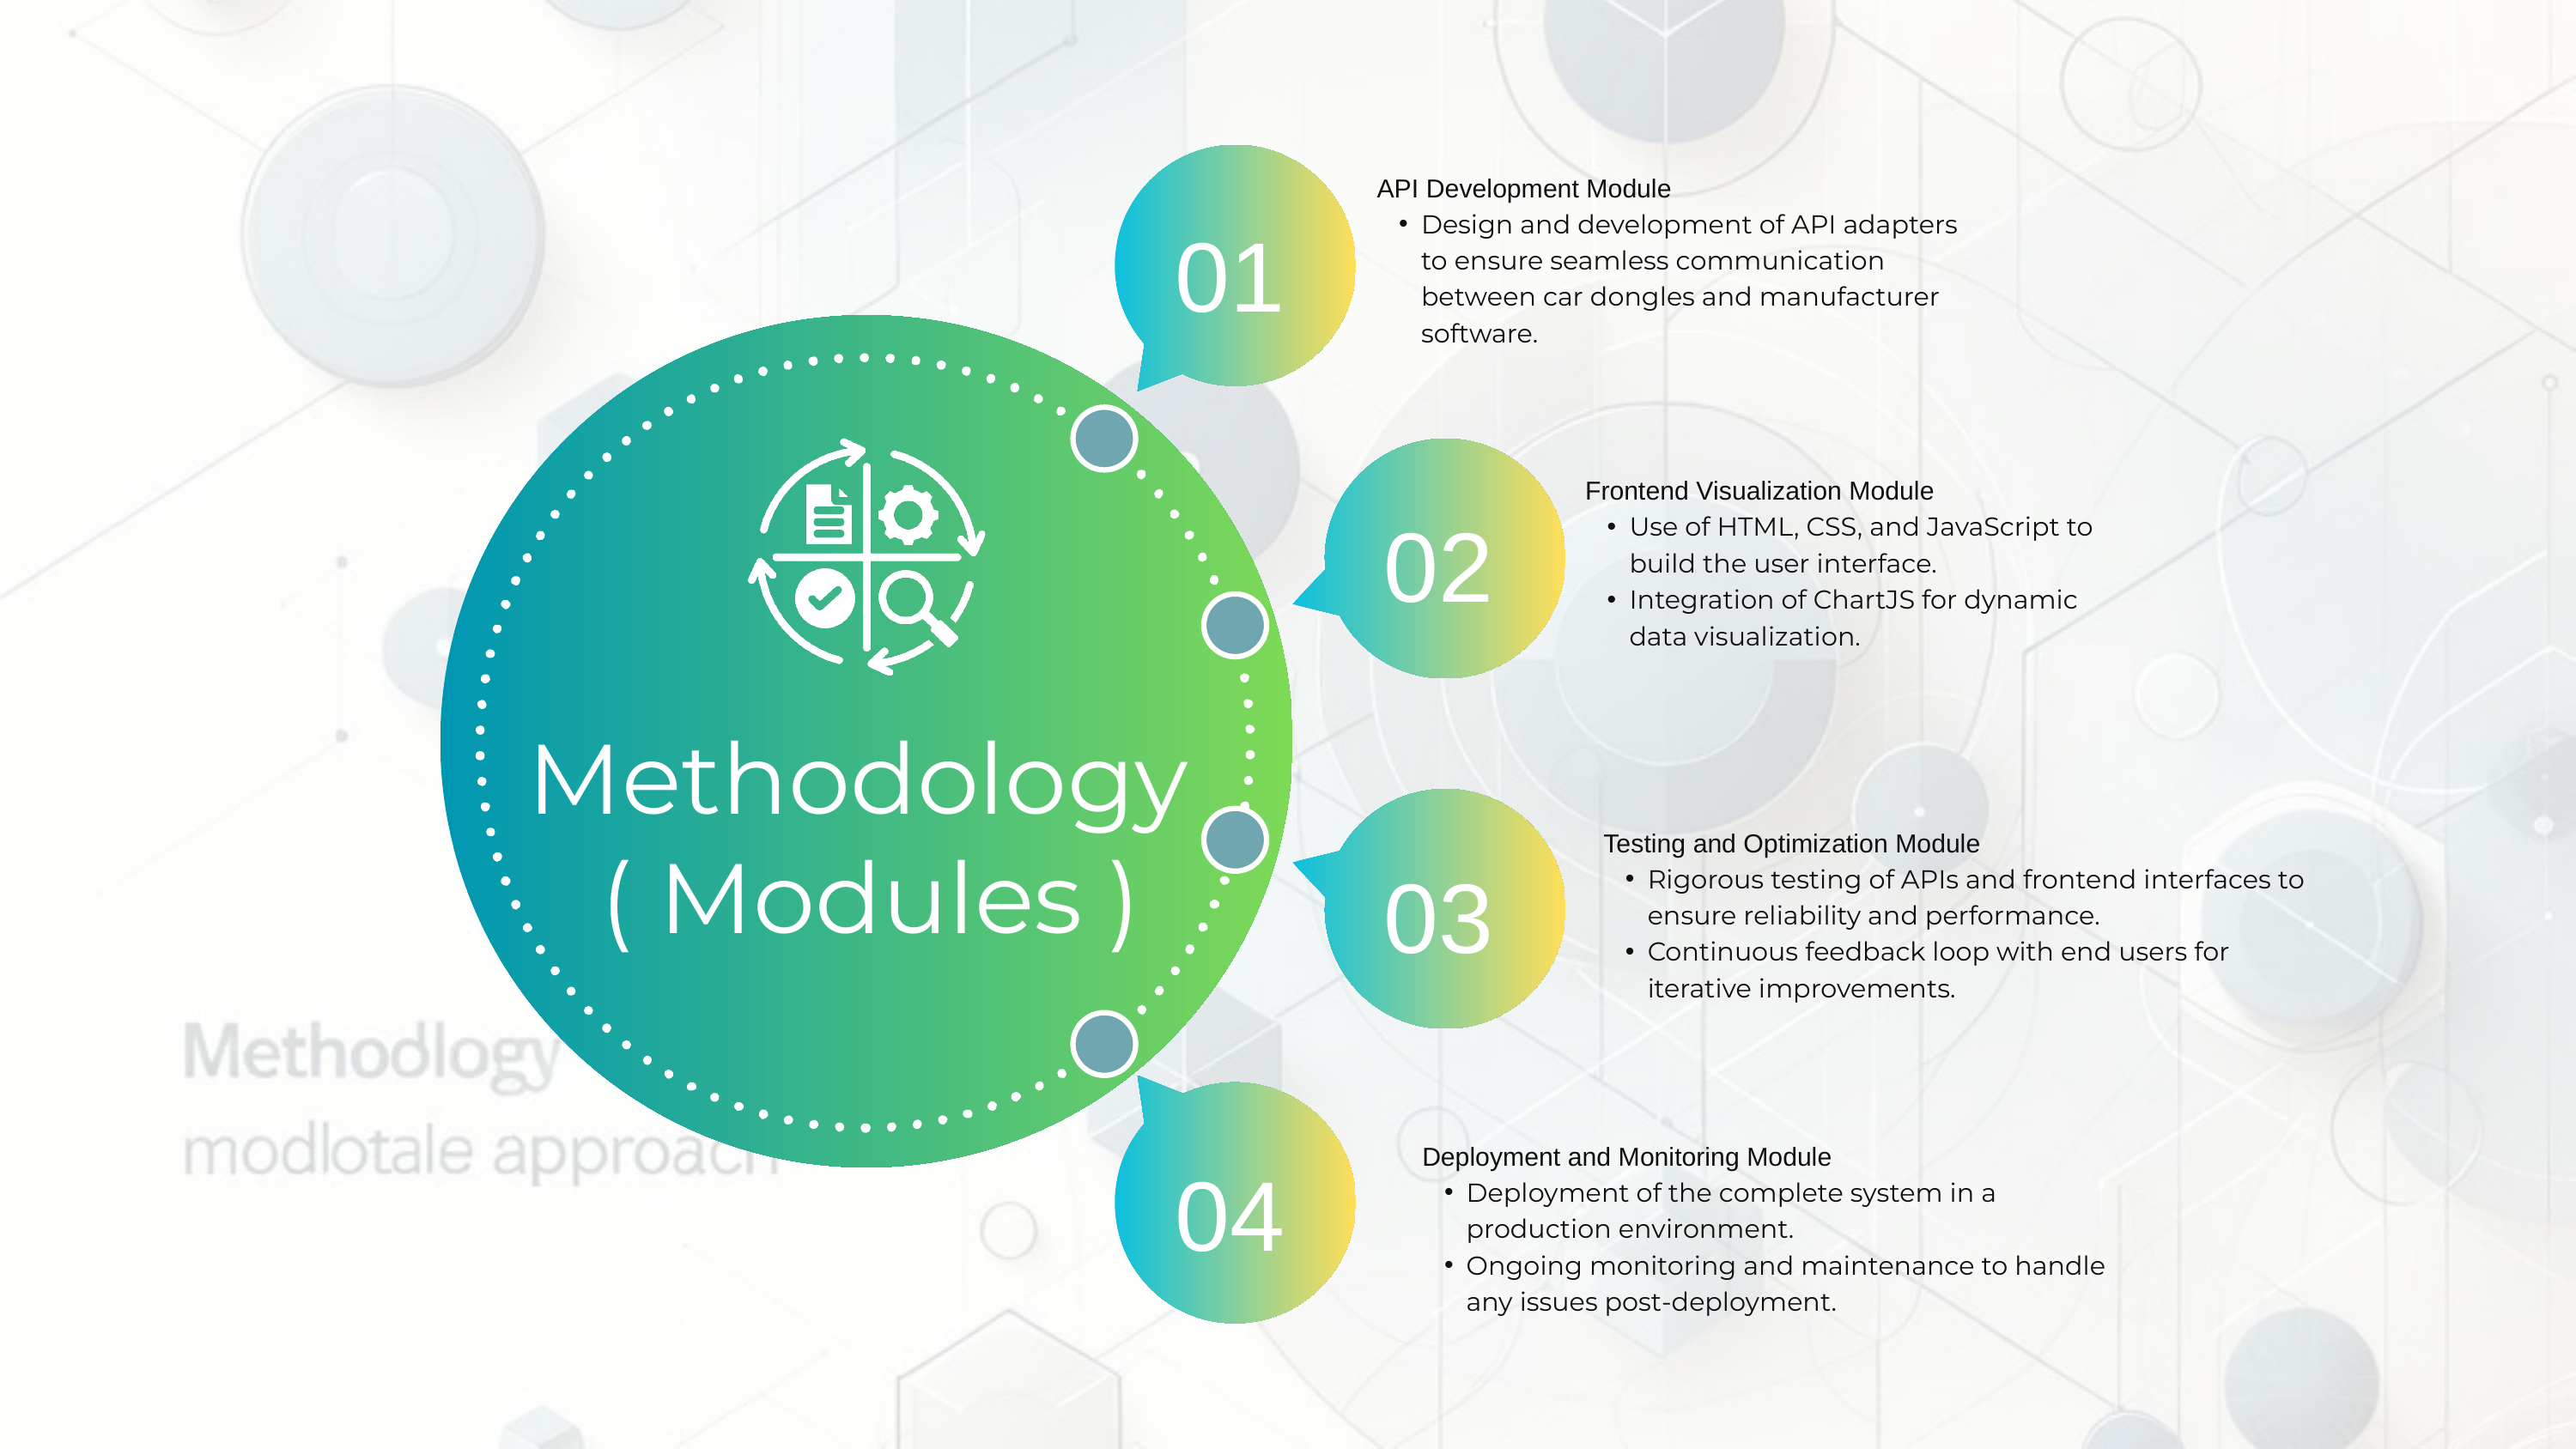

API Development Module
Design and development of API adapters to ensure seamless communication between car dongles and manufacturer software.
01

Frontend Visualization Module
Use of HTML, CSS, and JavaScript to build the user interface.
Integration of ChartJS for dynamic data visualization.
02

Methodology
( Modules )

Testing and Optimization Module
Rigorous testing of APIs and frontend interfaces to ensure reliability and performance.
Continuous feedback loop with end users for iterative improvements.
03

04
Deployment and Monitoring Module
Deployment of the complete system in a production environment.
Ongoing monitoring and maintenance to handle any issues post-deployment.